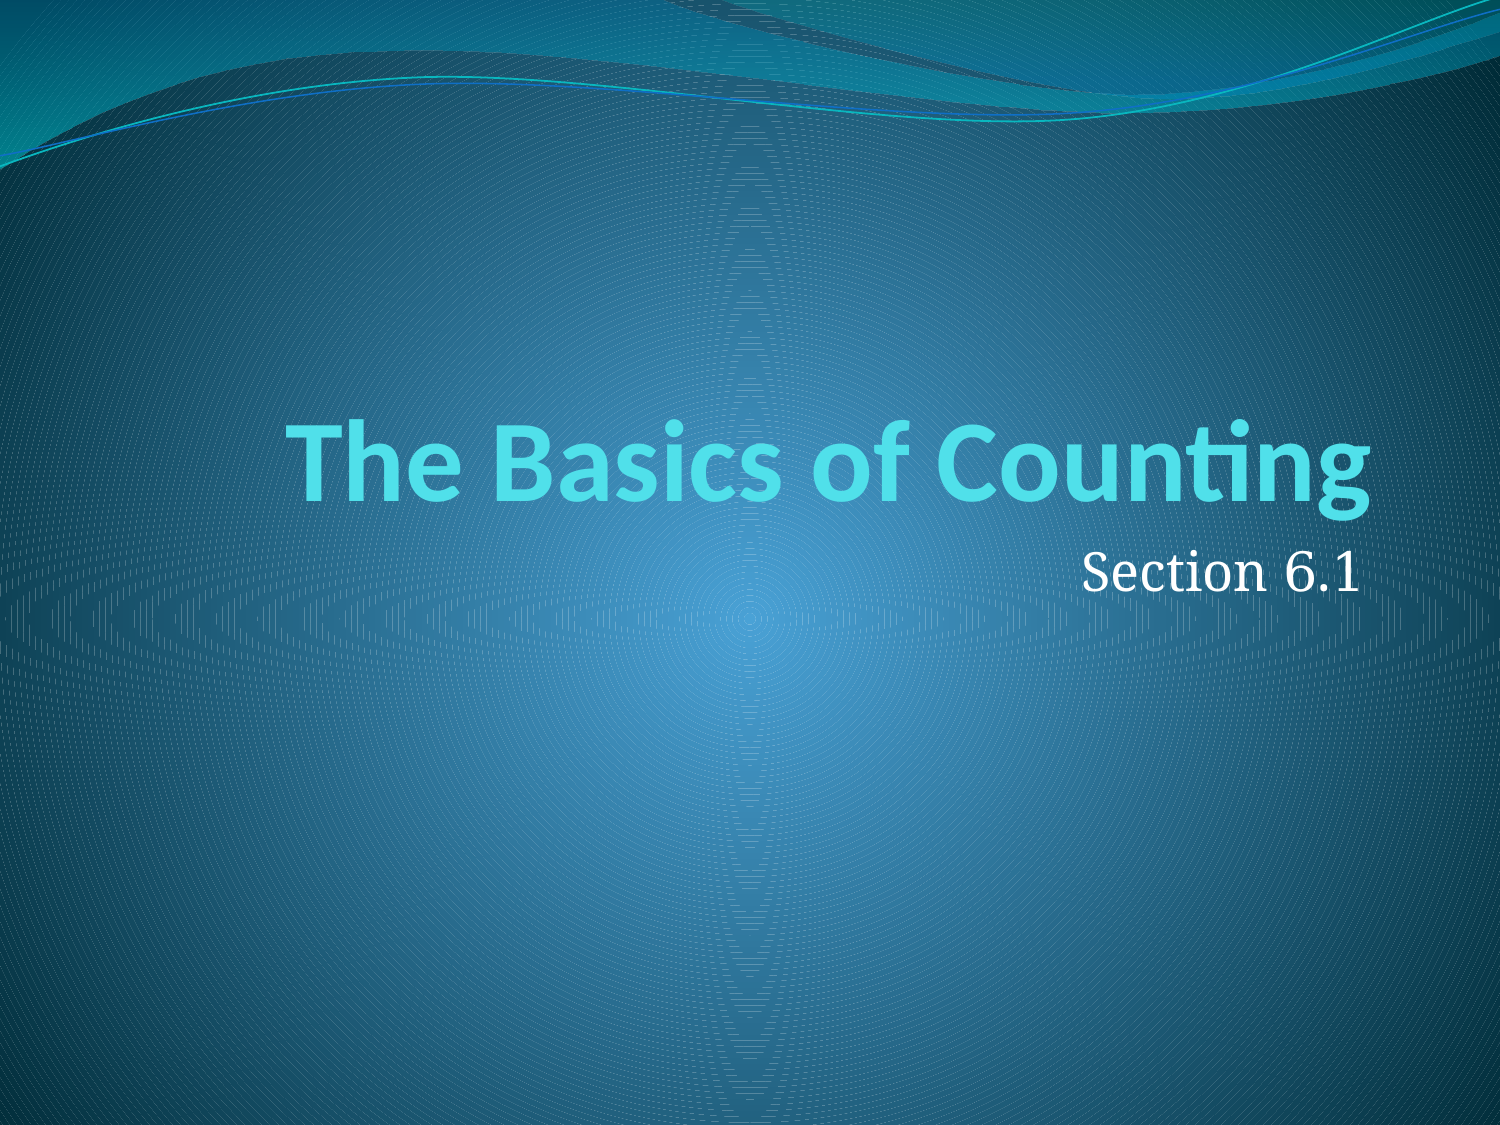

# The Basics of Counting
Section 6.1